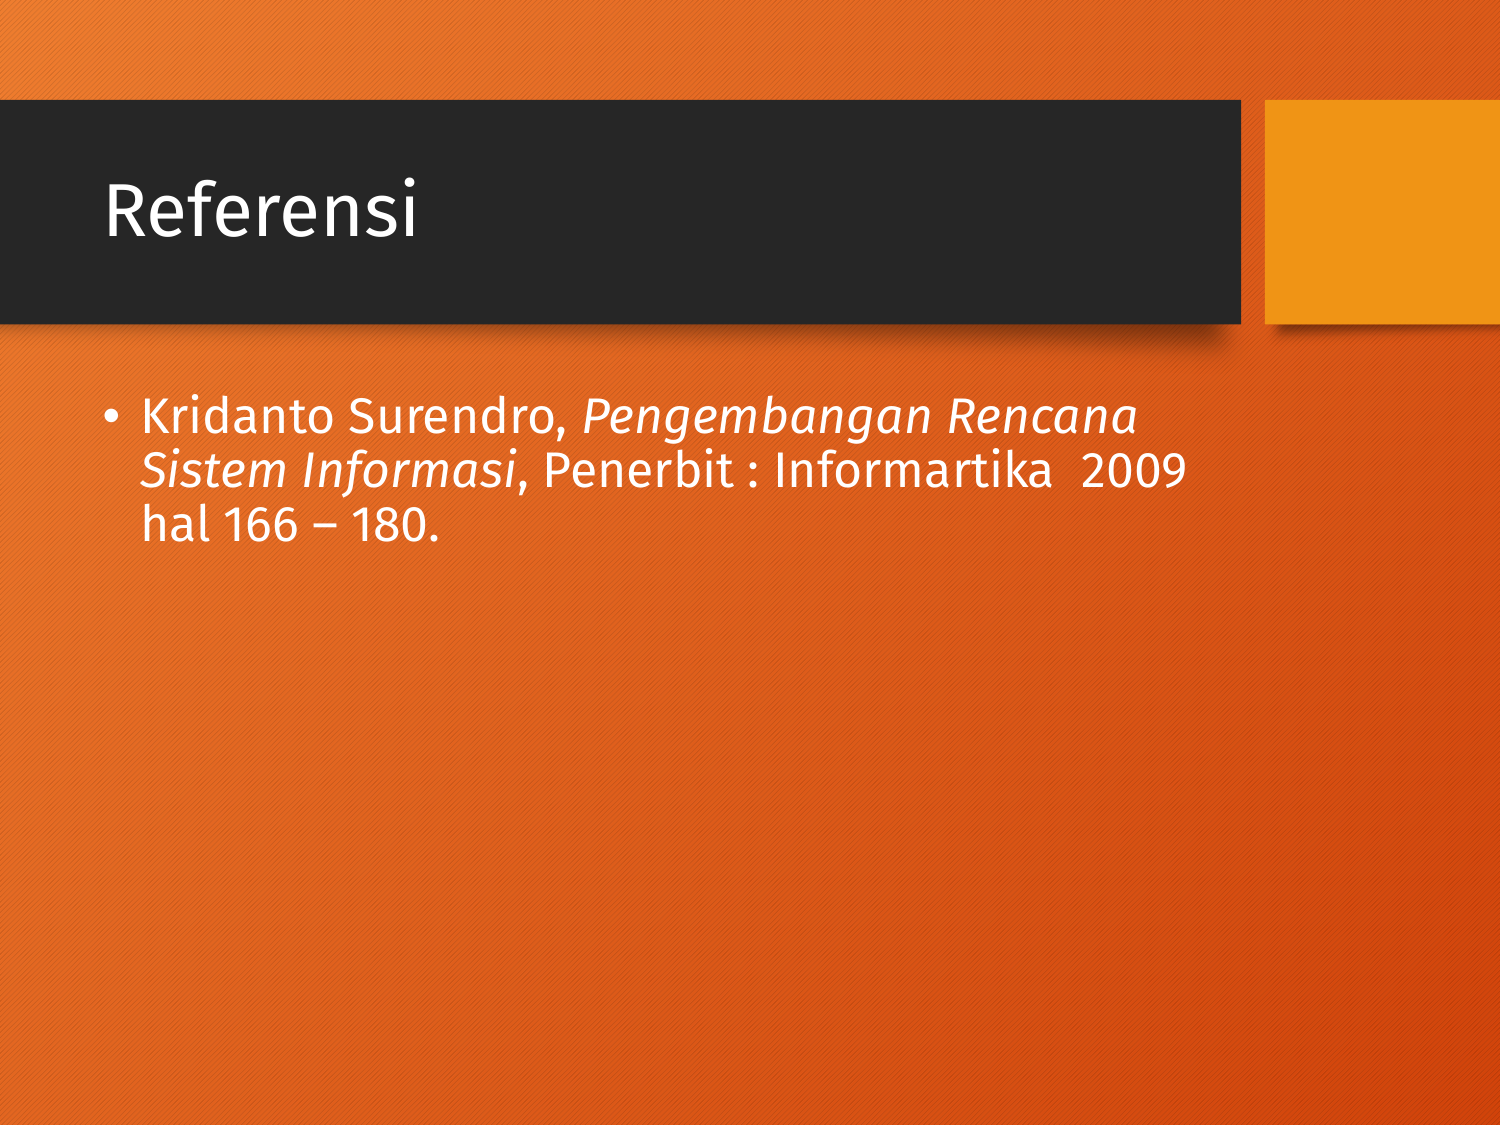

# Referensi
Kridanto Surendro, Pengembangan Rencana Sistem Informasi, Penerbit : Informartika  2009 hal 166 – 180.